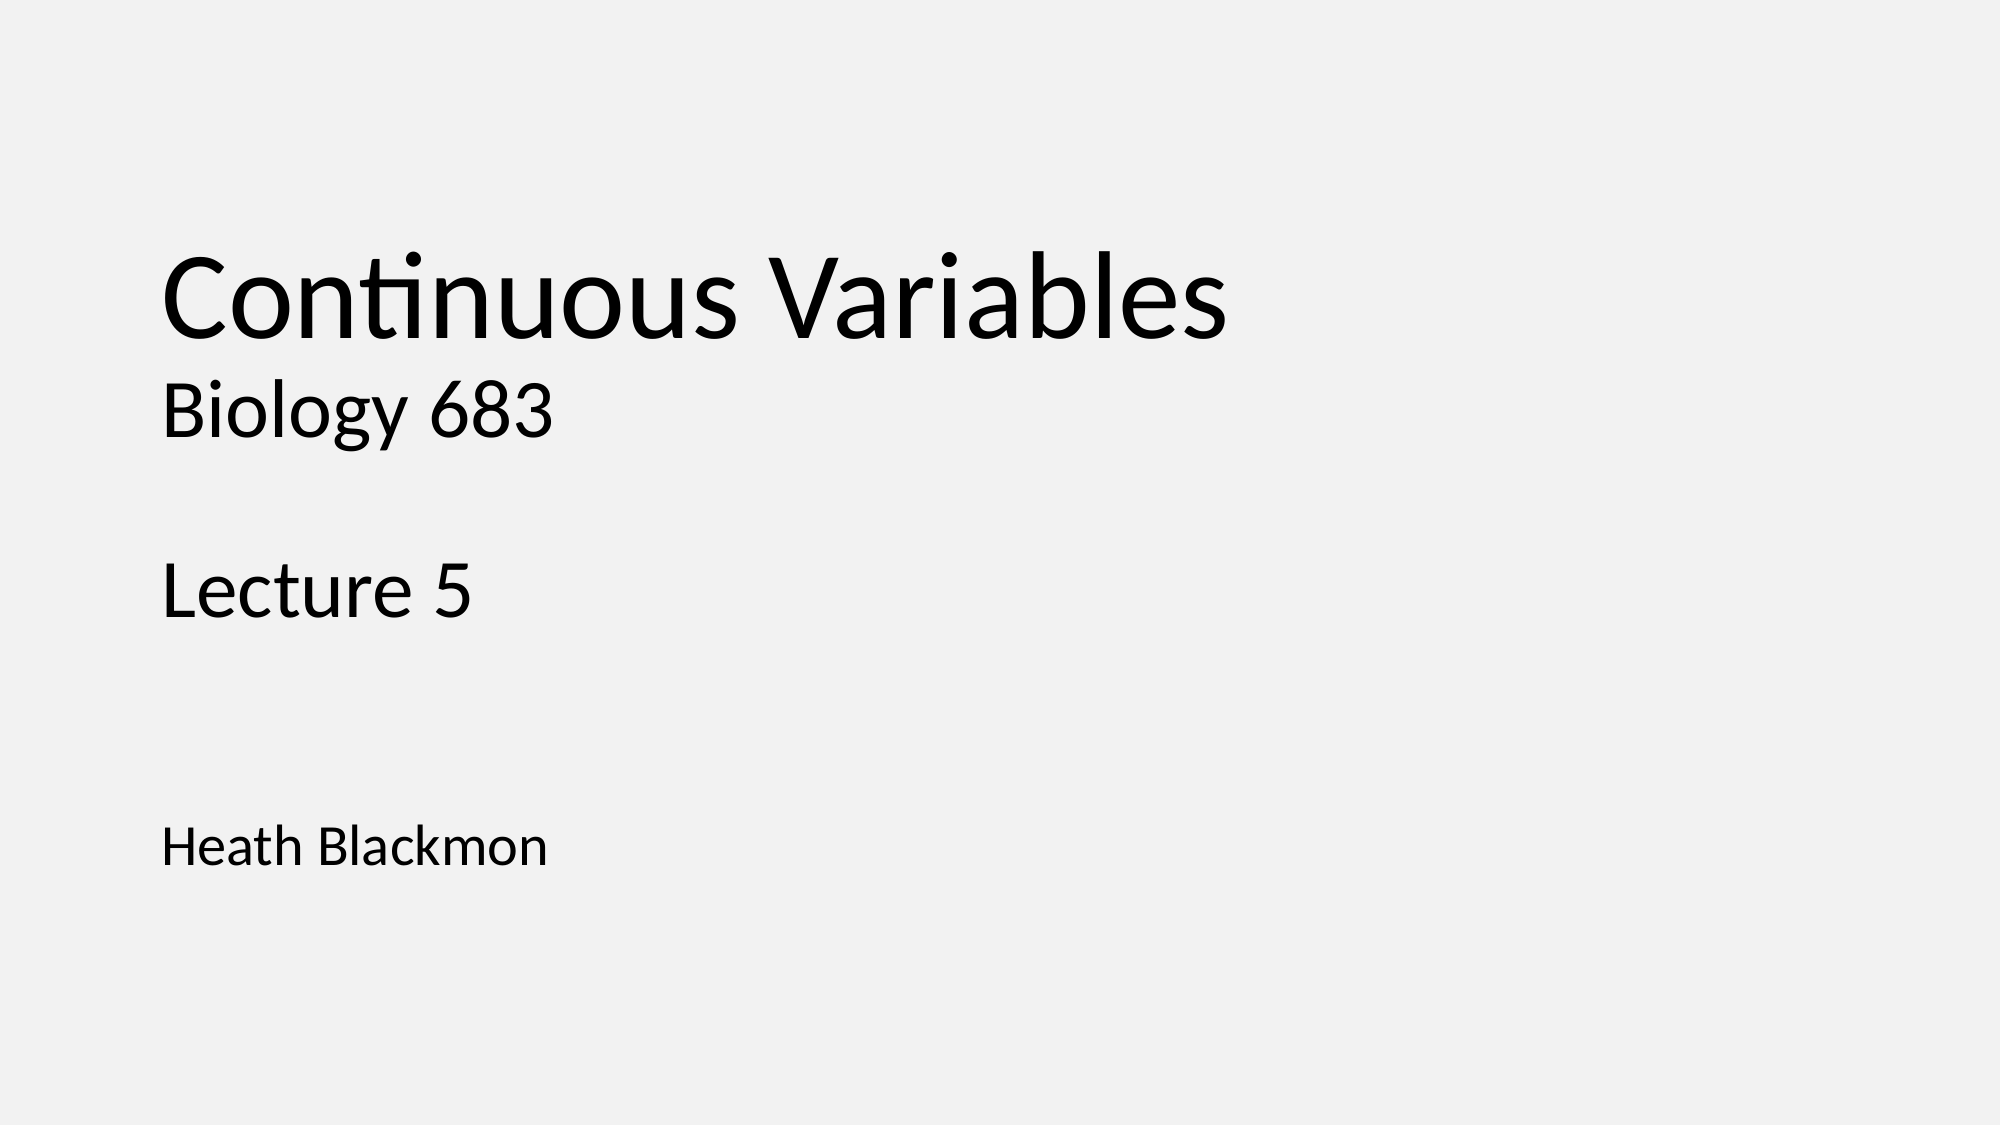

# Continuous Variables Biology 683 Lecture 5 Heath Blackmon